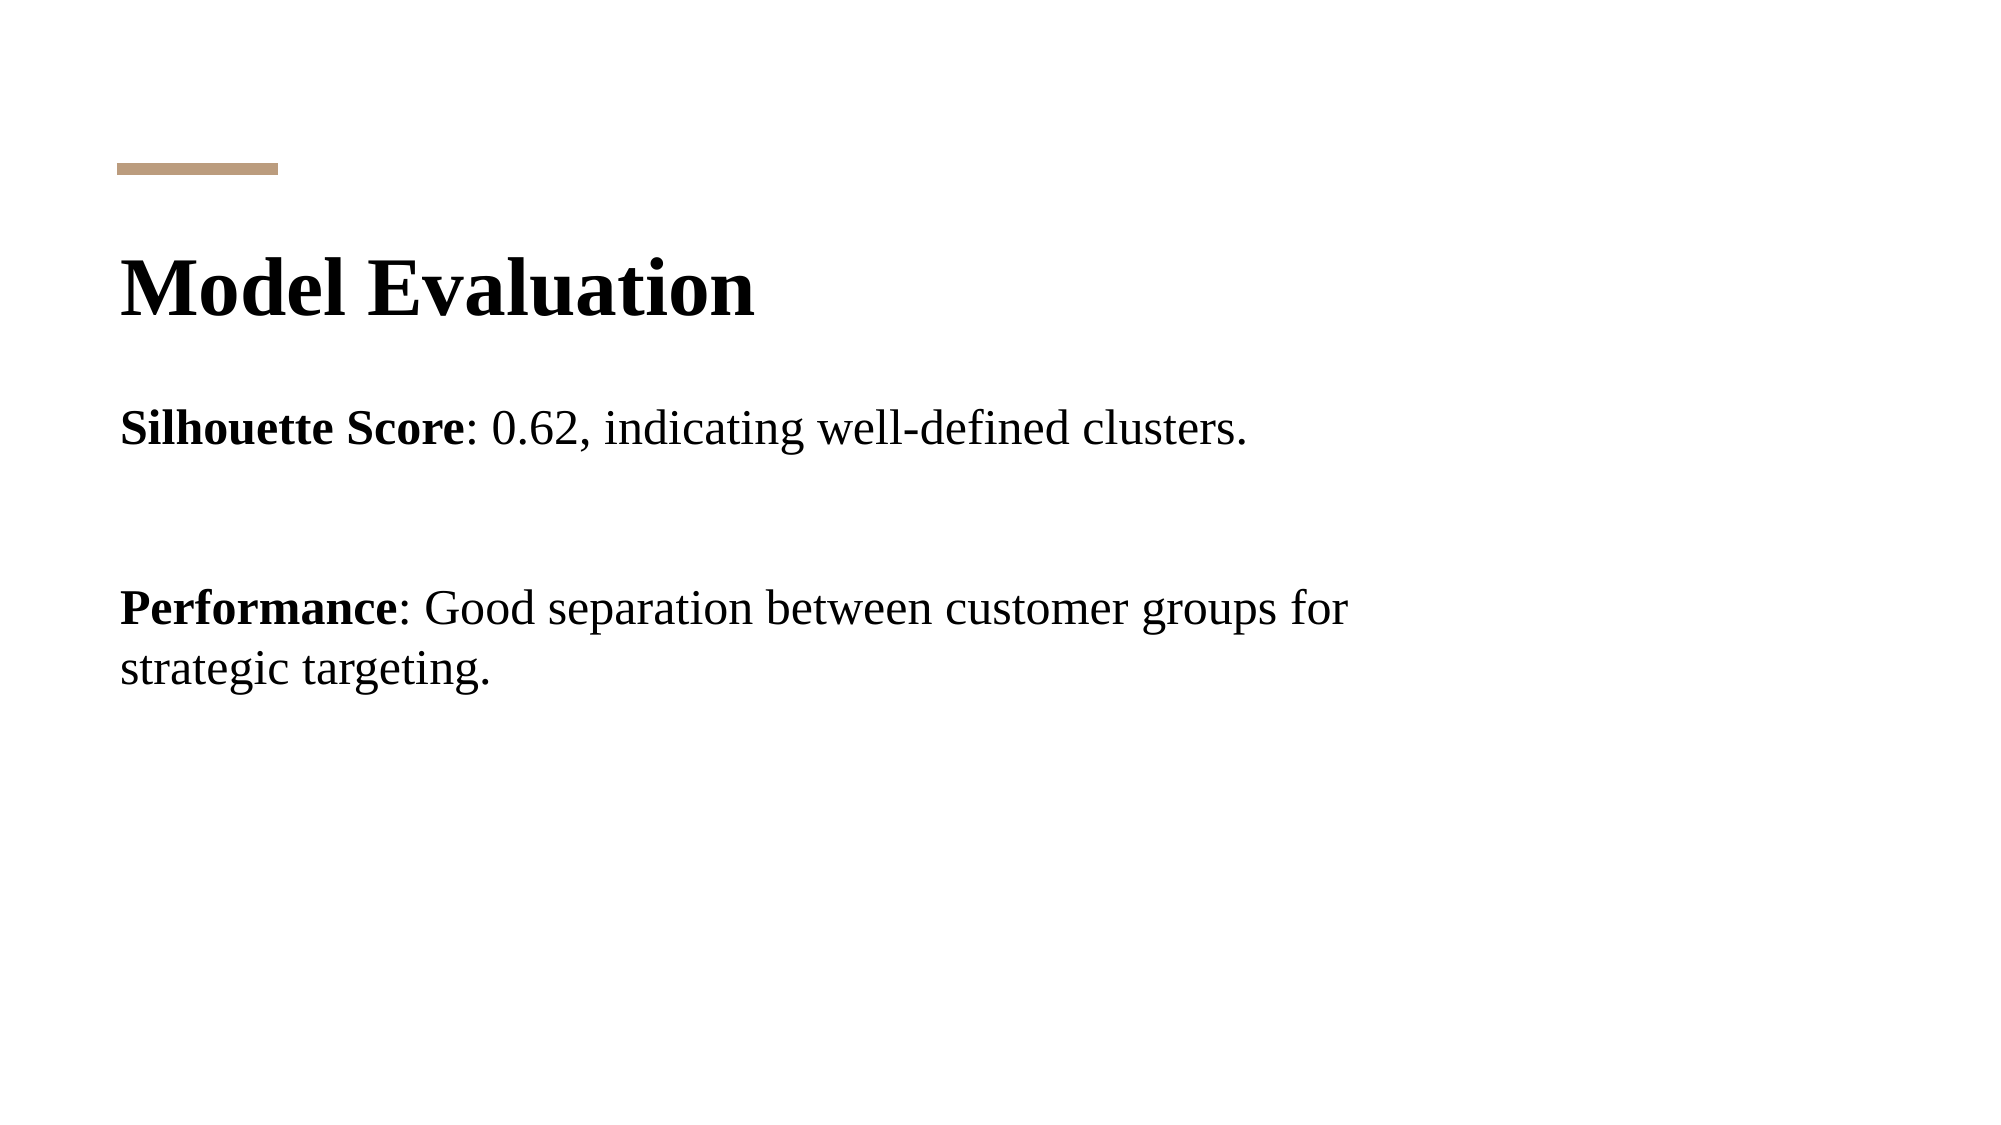

# Model Evaluation
Silhouette Score: 0.62, indicating well-defined clusters.

Performance: Good separation between customer groups for strategic targeting.